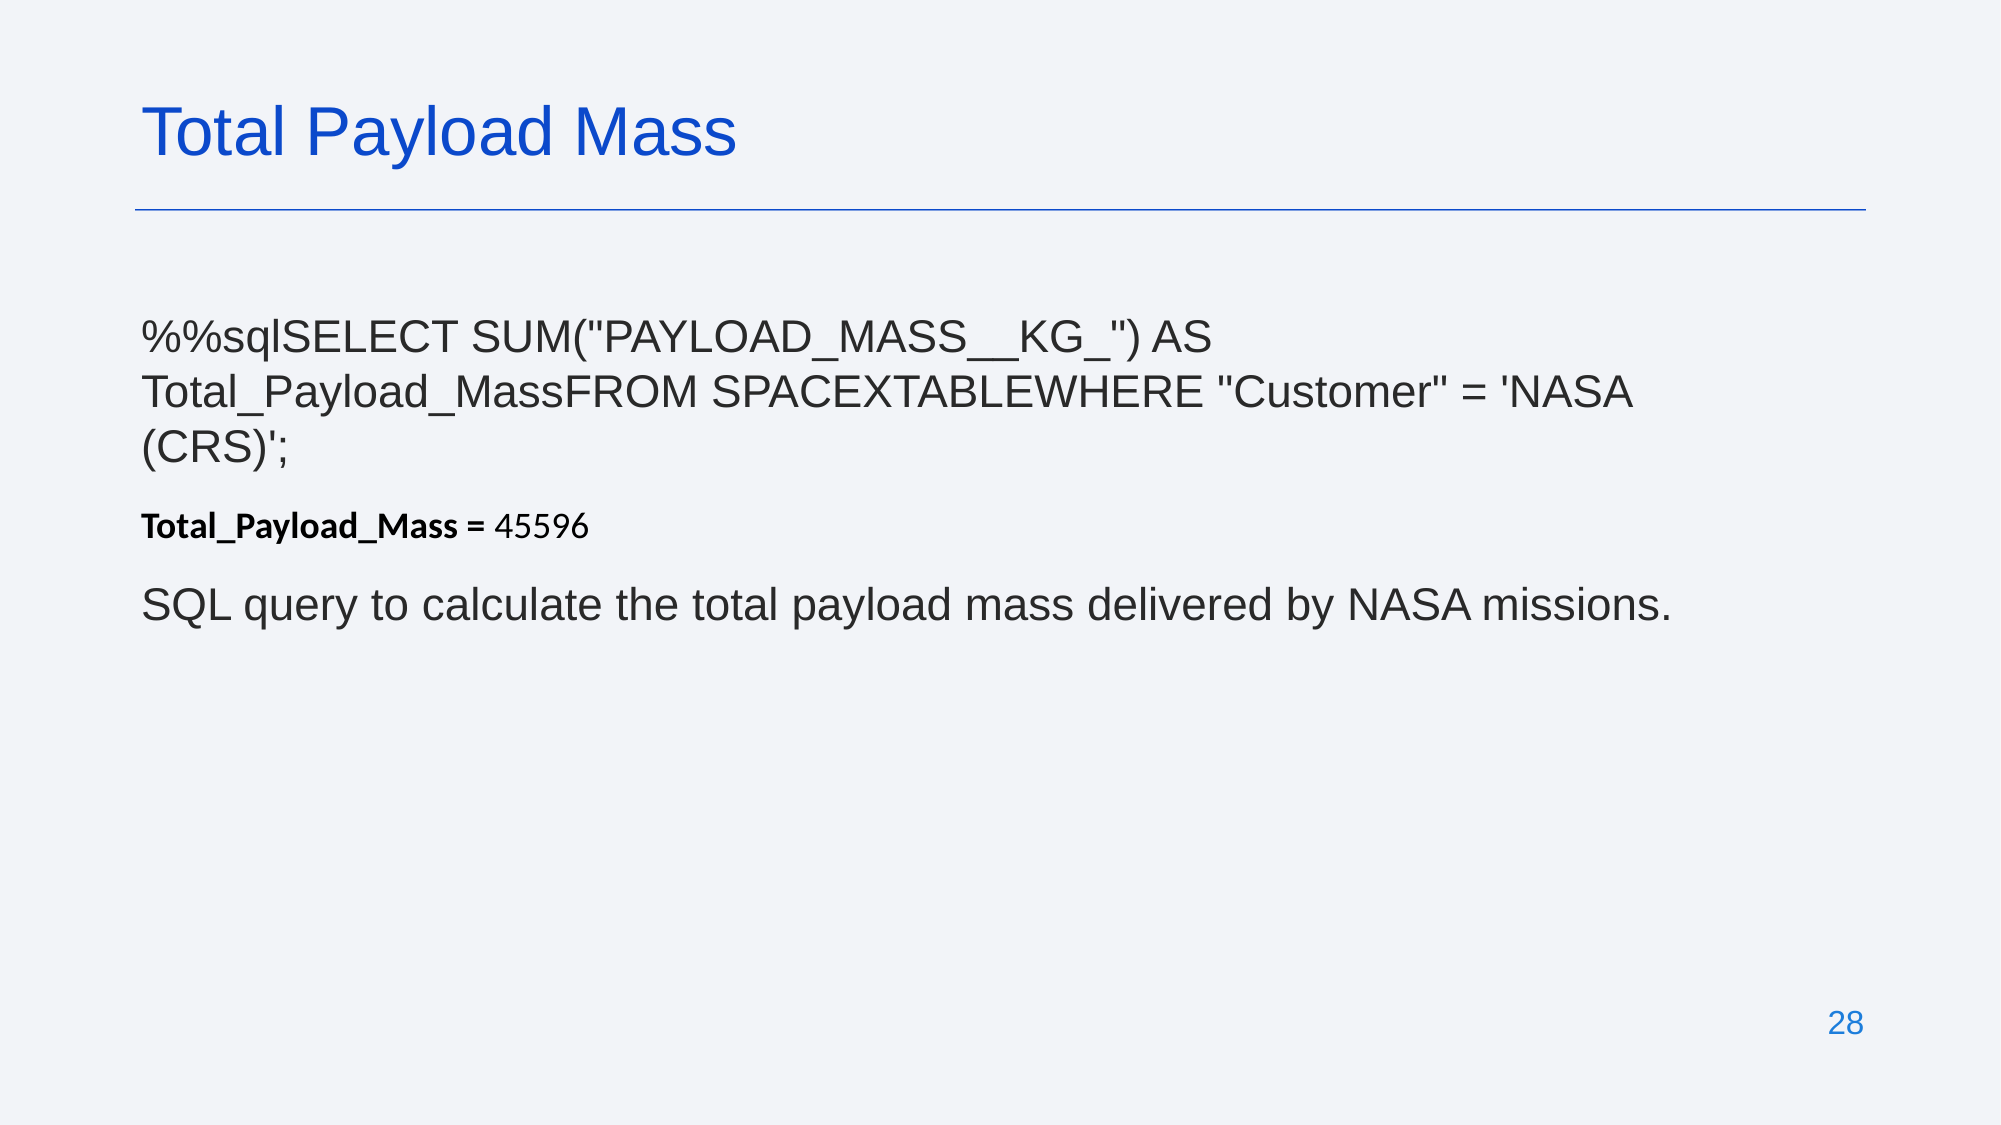

Total Payload Mass
%%sqlSELECT SUM("PAYLOAD_MASS__KG_") AS Total_Payload_MassFROM SPACEXTABLEWHERE "Customer" = 'NASA (CRS)';
Total_Payload_Mass = 45596
SQL query to calculate the total payload mass delivered by NASA missions.

28